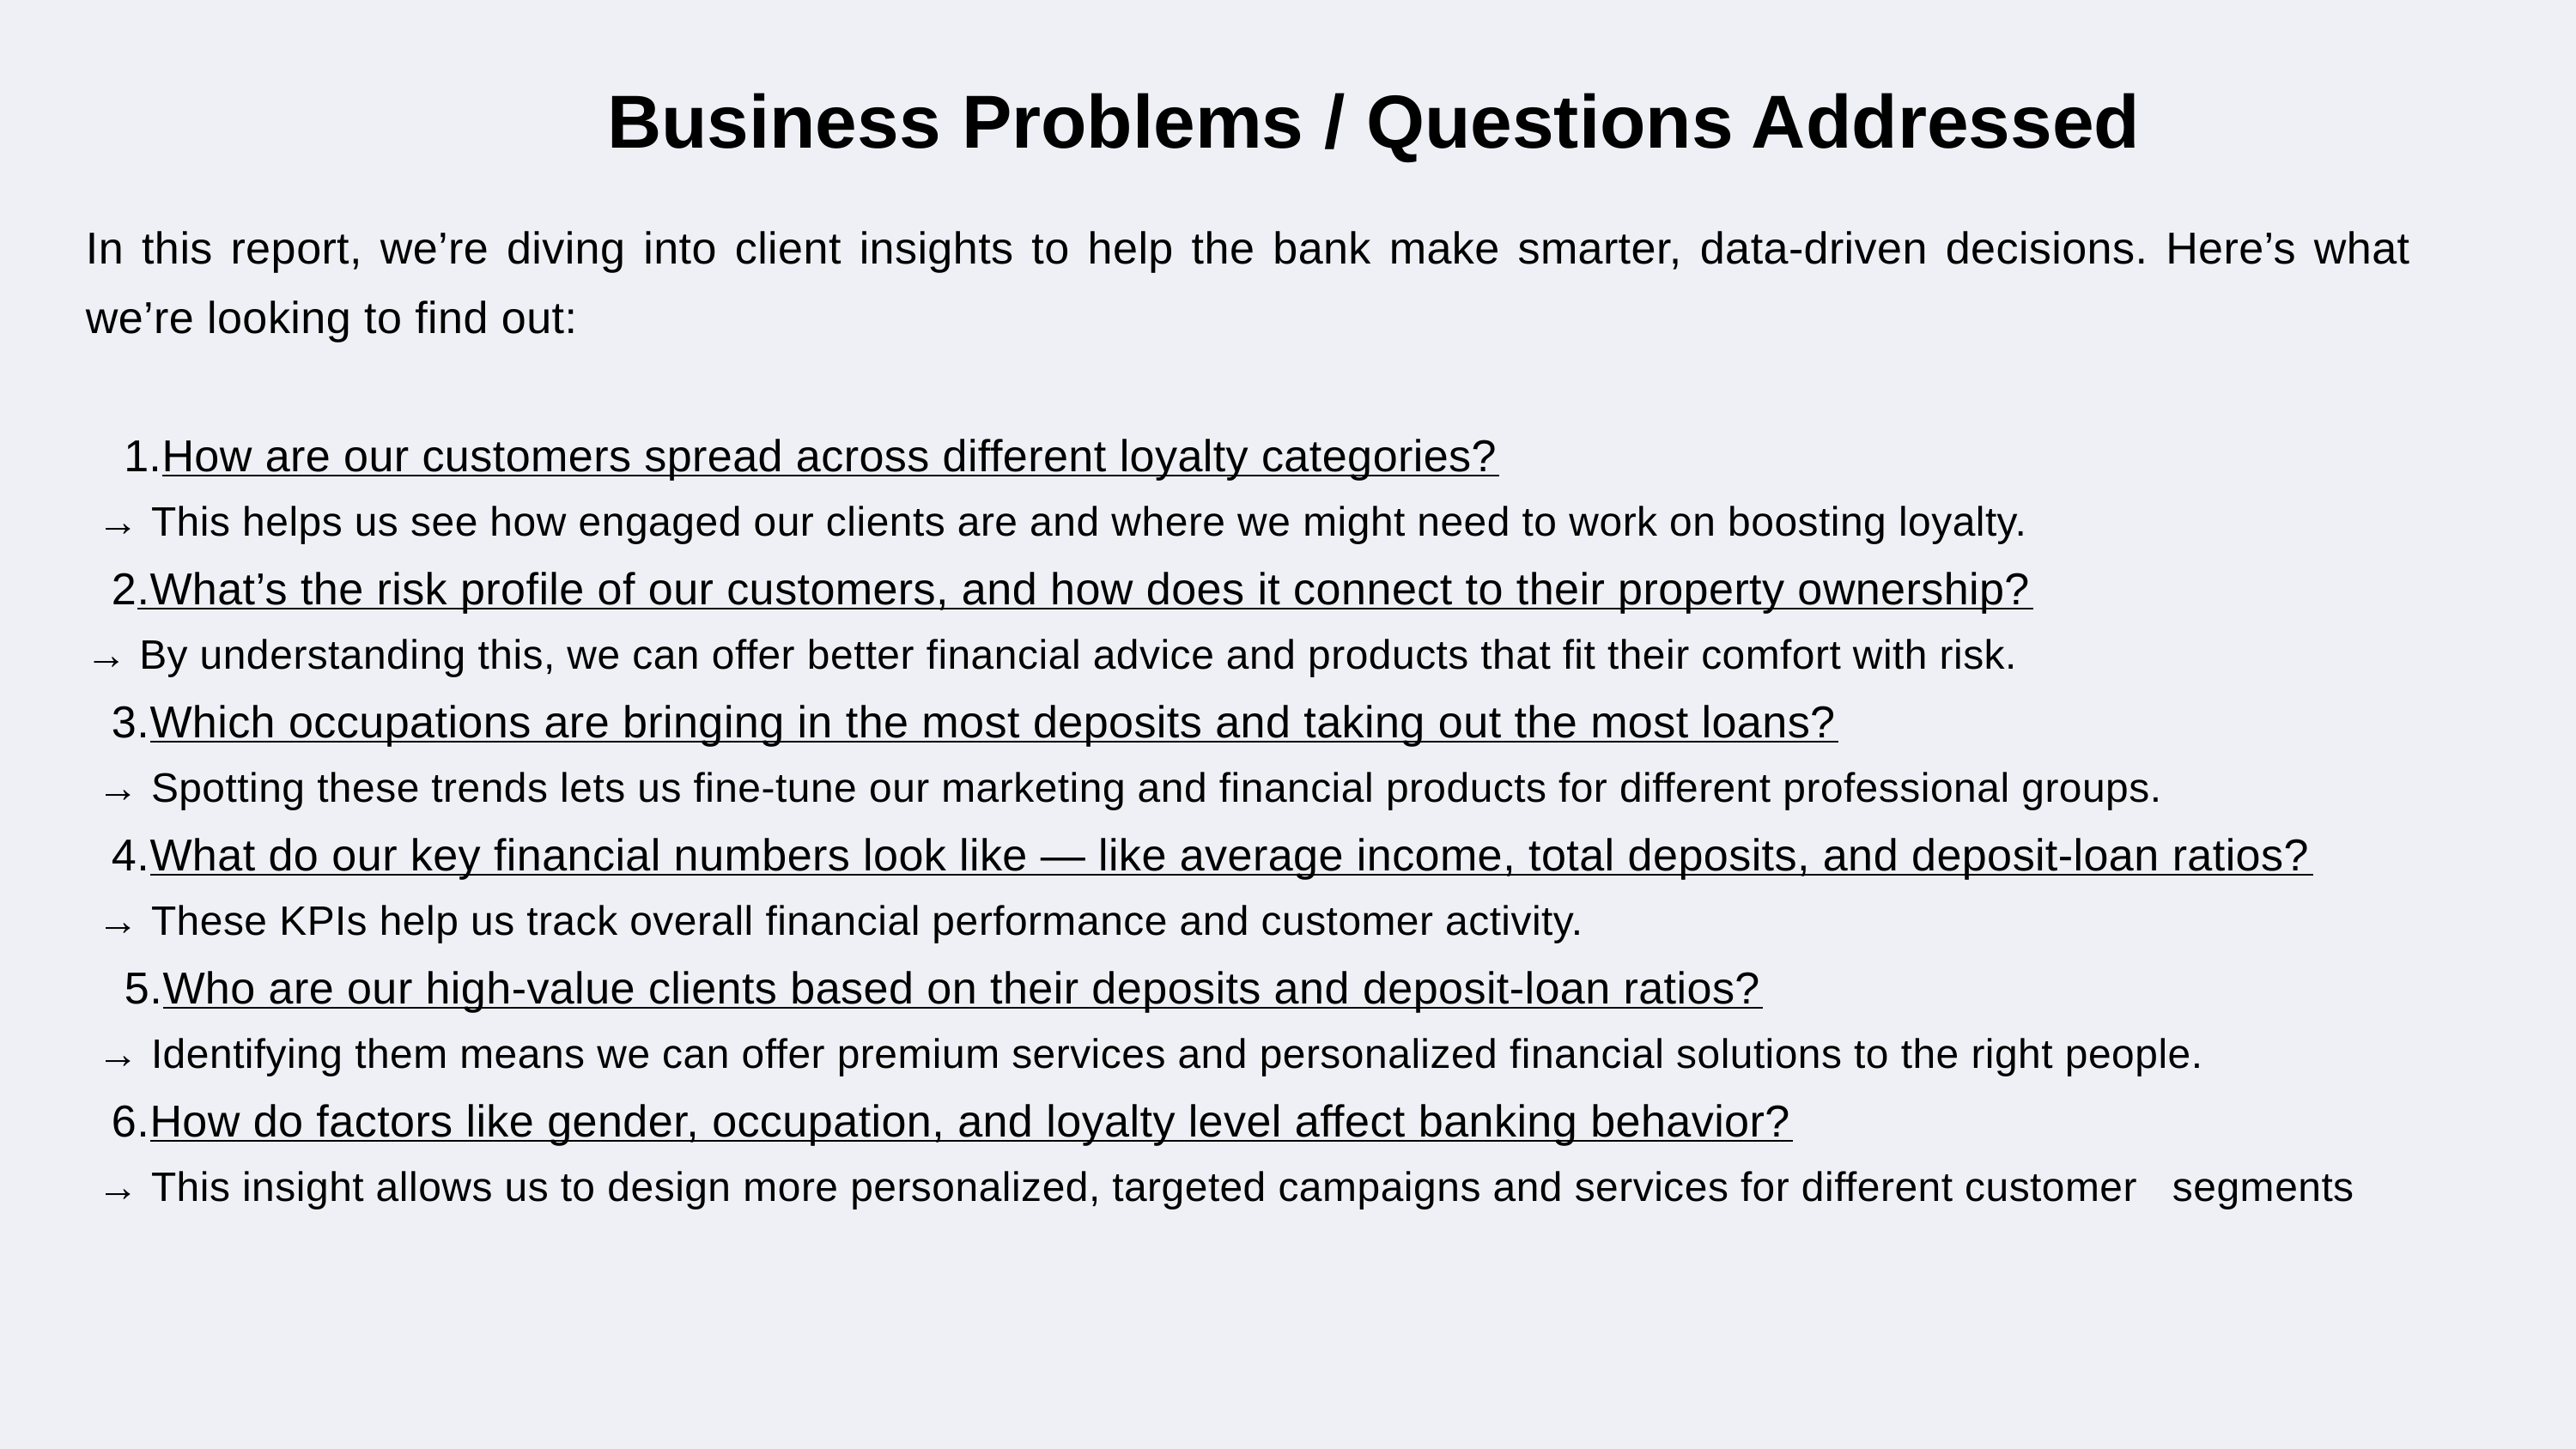

Business Problems / Questions Addressed

In this report, we’re diving into client insights to help the bank make smarter, data-driven decisions. Here’s what we’re looking to find out:

How are our customers spread across different loyalty categories?
 → This helps us see how engaged our clients are and where we might need to work on boosting loyalty.
  2.What’s the risk profile of our customers, and how does it connect to their property ownership?
→ By understanding this, we can offer better financial advice and products that fit their comfort with risk.
  3.Which occupations are bringing in the most deposits and taking out the most loans?
 → Spotting these trends lets us fine-tune our marketing and financial products for different professional groups.
  4.What do our key financial numbers look like — like average income, total deposits, and deposit-loan ratios?
 → These KPIs help us track overall financial performance and customer activity.
   5.Who are our high-value clients based on their deposits and deposit-loan ratios?
 → Identifying them means we can offer premium services and personalized financial solutions to the right people.
  6.How do factors like gender, occupation, and loyalty level affect banking behavior?
 → This insight allows us to design more personalized, targeted campaigns and services for different customer   segments